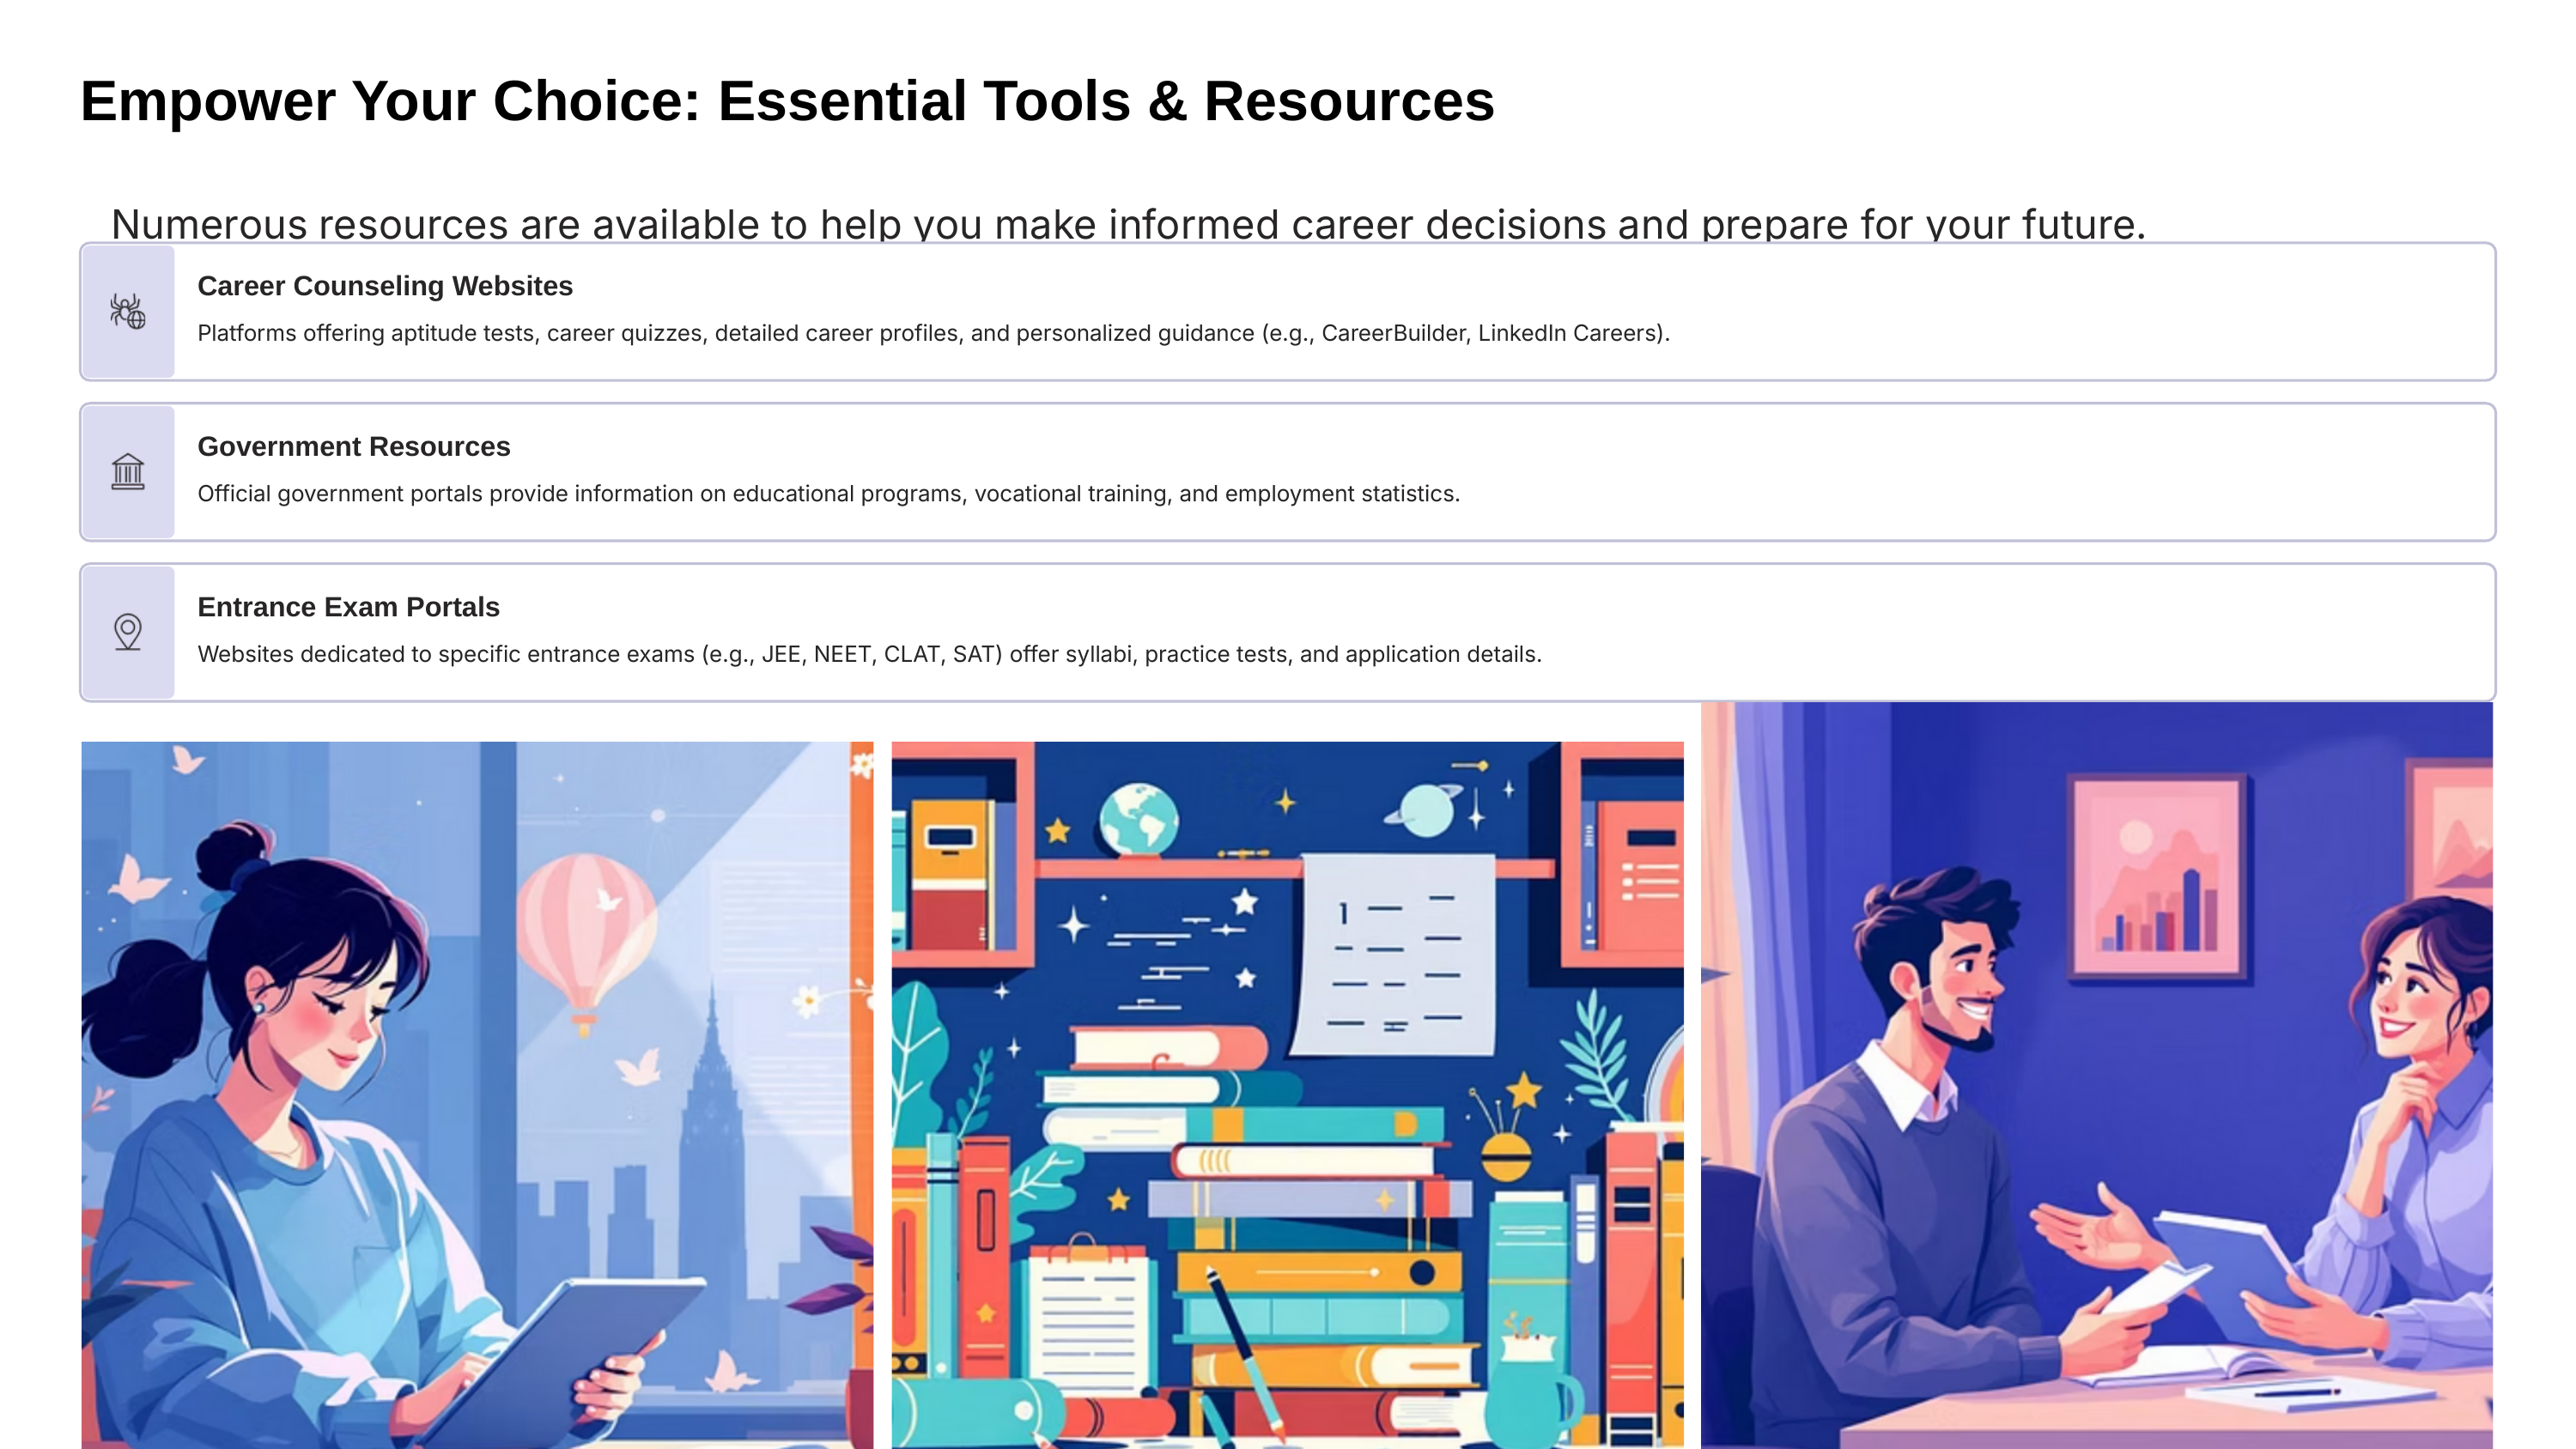

Empower Your Choice: Essential Tools & Resources
Numerous resources are available to help you make informed career decisions and prepare for your future.

Career Counseling Websites

Platforms offering aptitude tests, career quizzes, detailed career profiles, and personalized guidance (e.g., CareerBuilder, LinkedIn Careers).

Government Resources

Official government portals provide information on educational programs, vocational training, and employment statistics.

Entrance Exam Portals

Websites dedicated to specific entrance exams (e.g., JEE, NEET, CLAT, SAT) offer syllabi, practice tests, and application details.